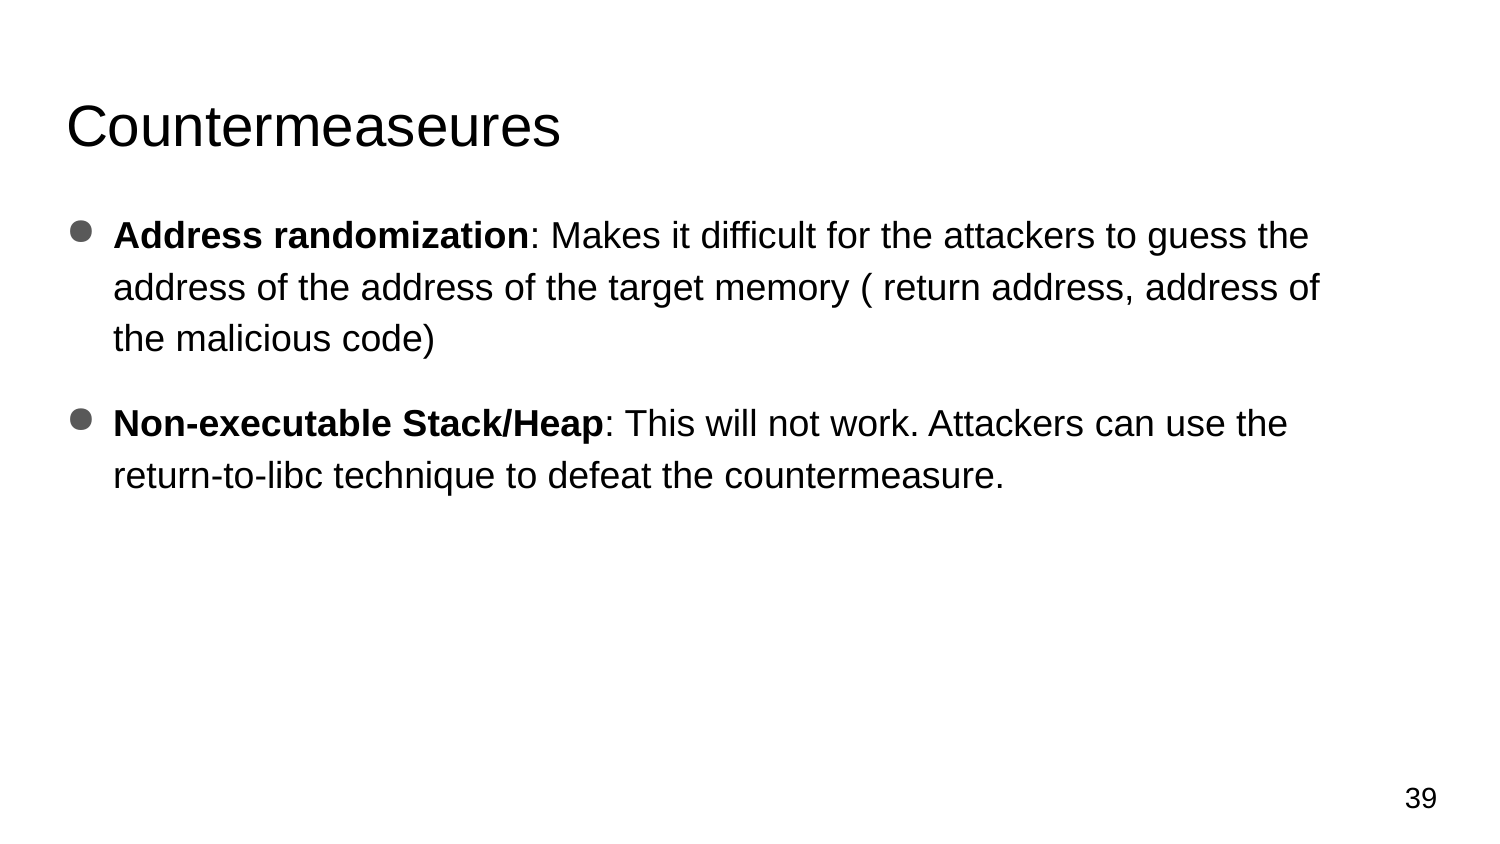

# Countermeaseures
Address randomization: Makes it difficult for the attackers to guess the address of the address of the target memory ( return address, address of the malicious code)
Non-executable Stack/Heap: This will not work. Attackers can use the return-to-libc technique to defeat the countermeasure.
39